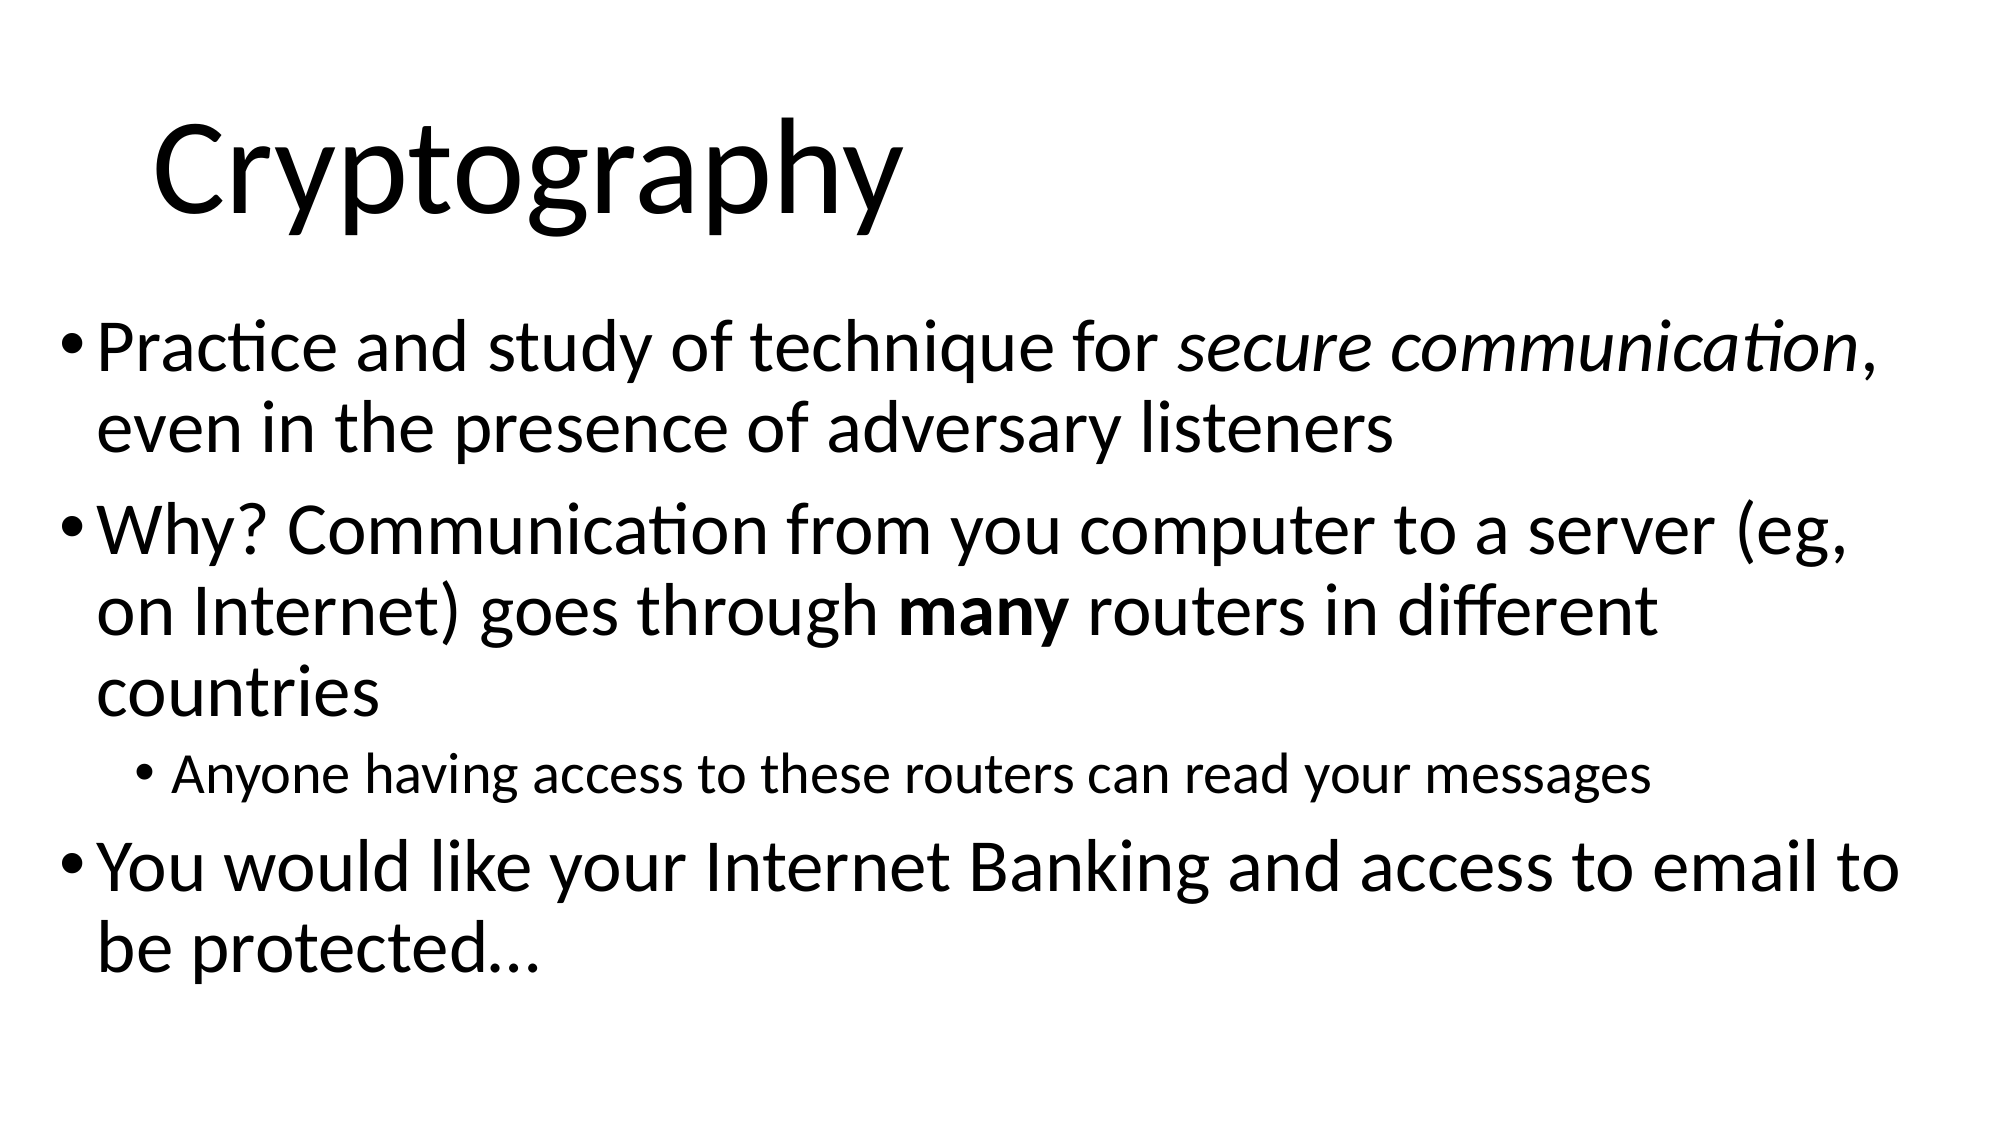

# Cryptography
Practice and study of technique for secure communication, even in the presence of adversary listeners
Why? Communication from you computer to a server (eg, on Internet) goes through many routers in different countries
Anyone having access to these routers can read your messages
You would like your Internet Banking and access to email to be protected…